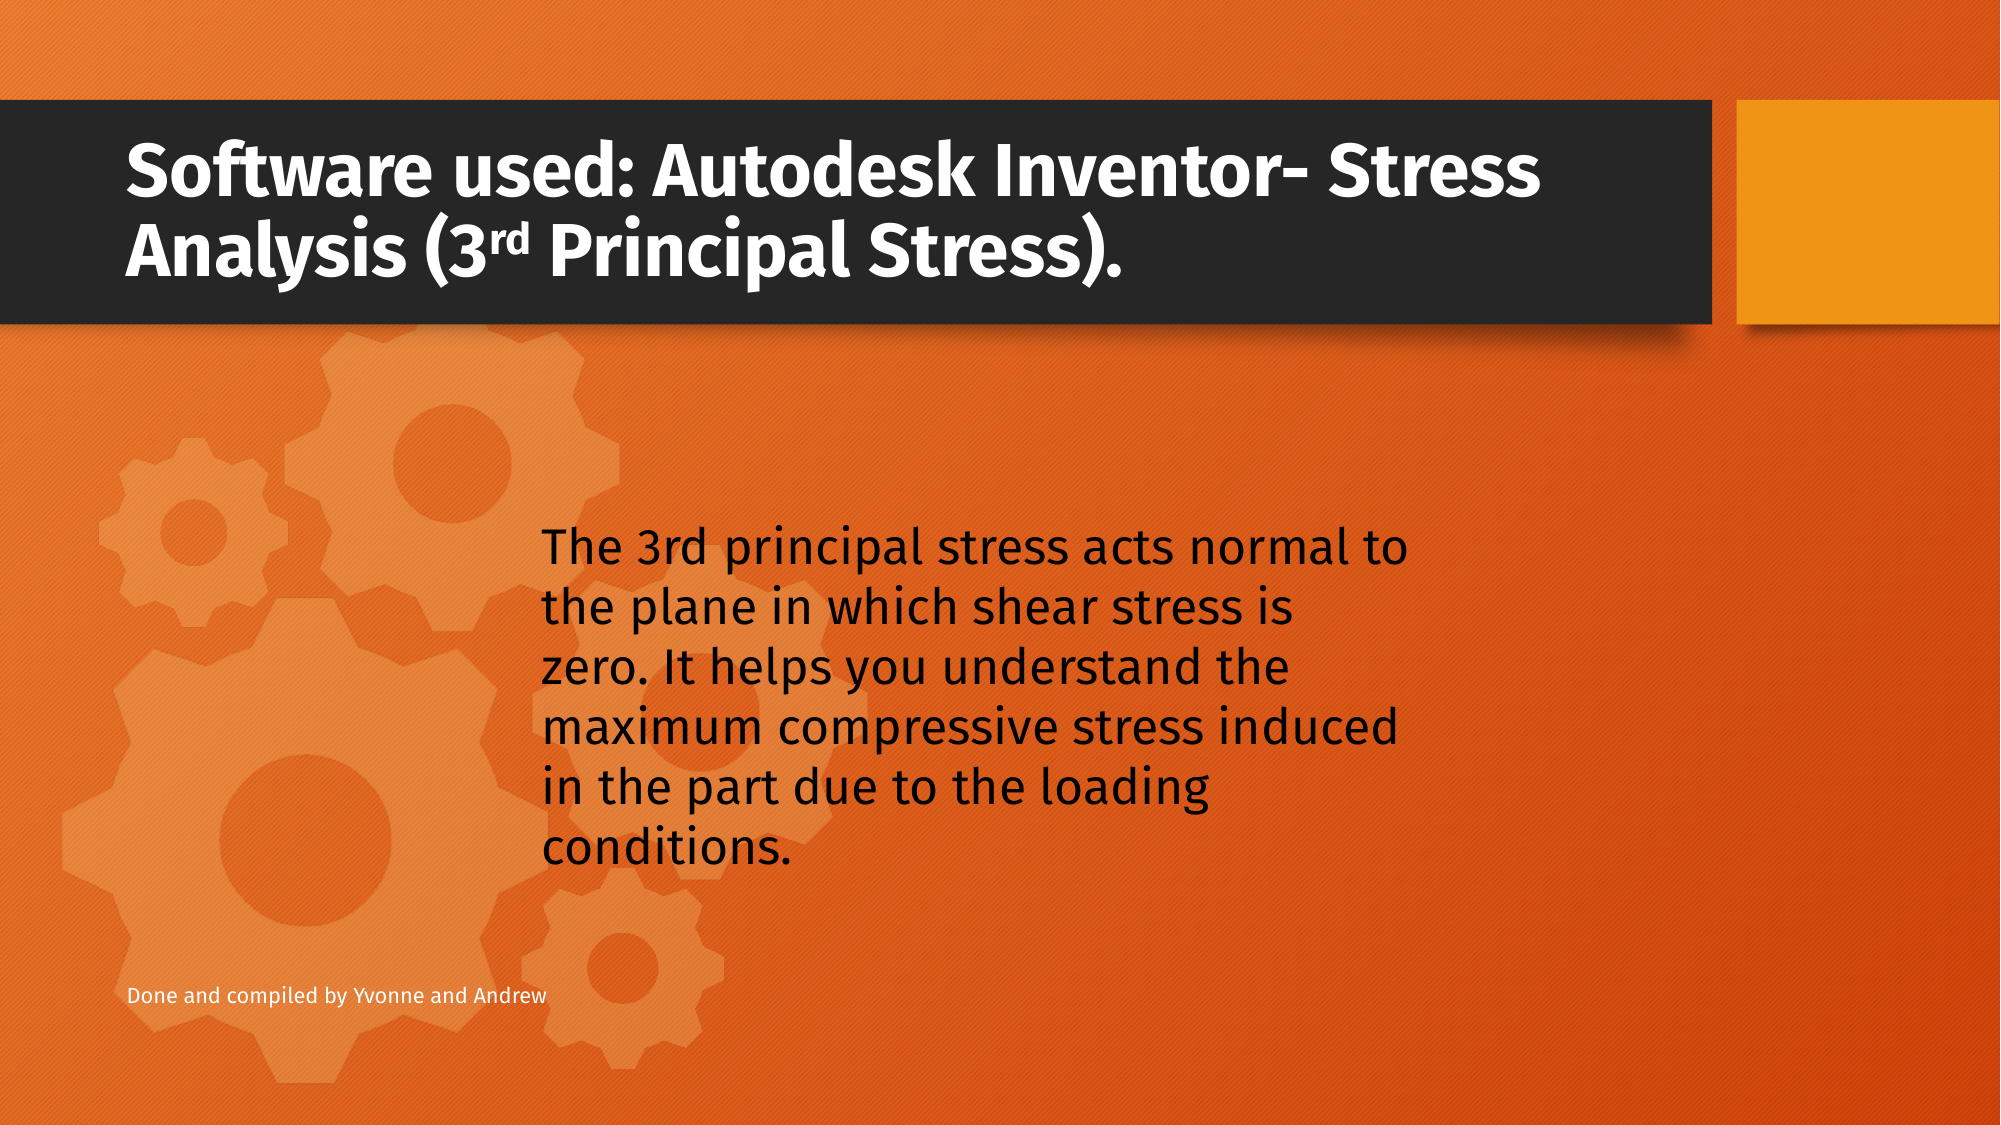

# Software used: Autodesk Inventor- Stress Analysis (3rd Principal Stress).
The 3rd principal stress acts normal to the plane in which shear stress is zero. It helps you understand the maximum compressive stress induced in the part due to the loading conditions.

Done and compiled by Yvonne and Andrew